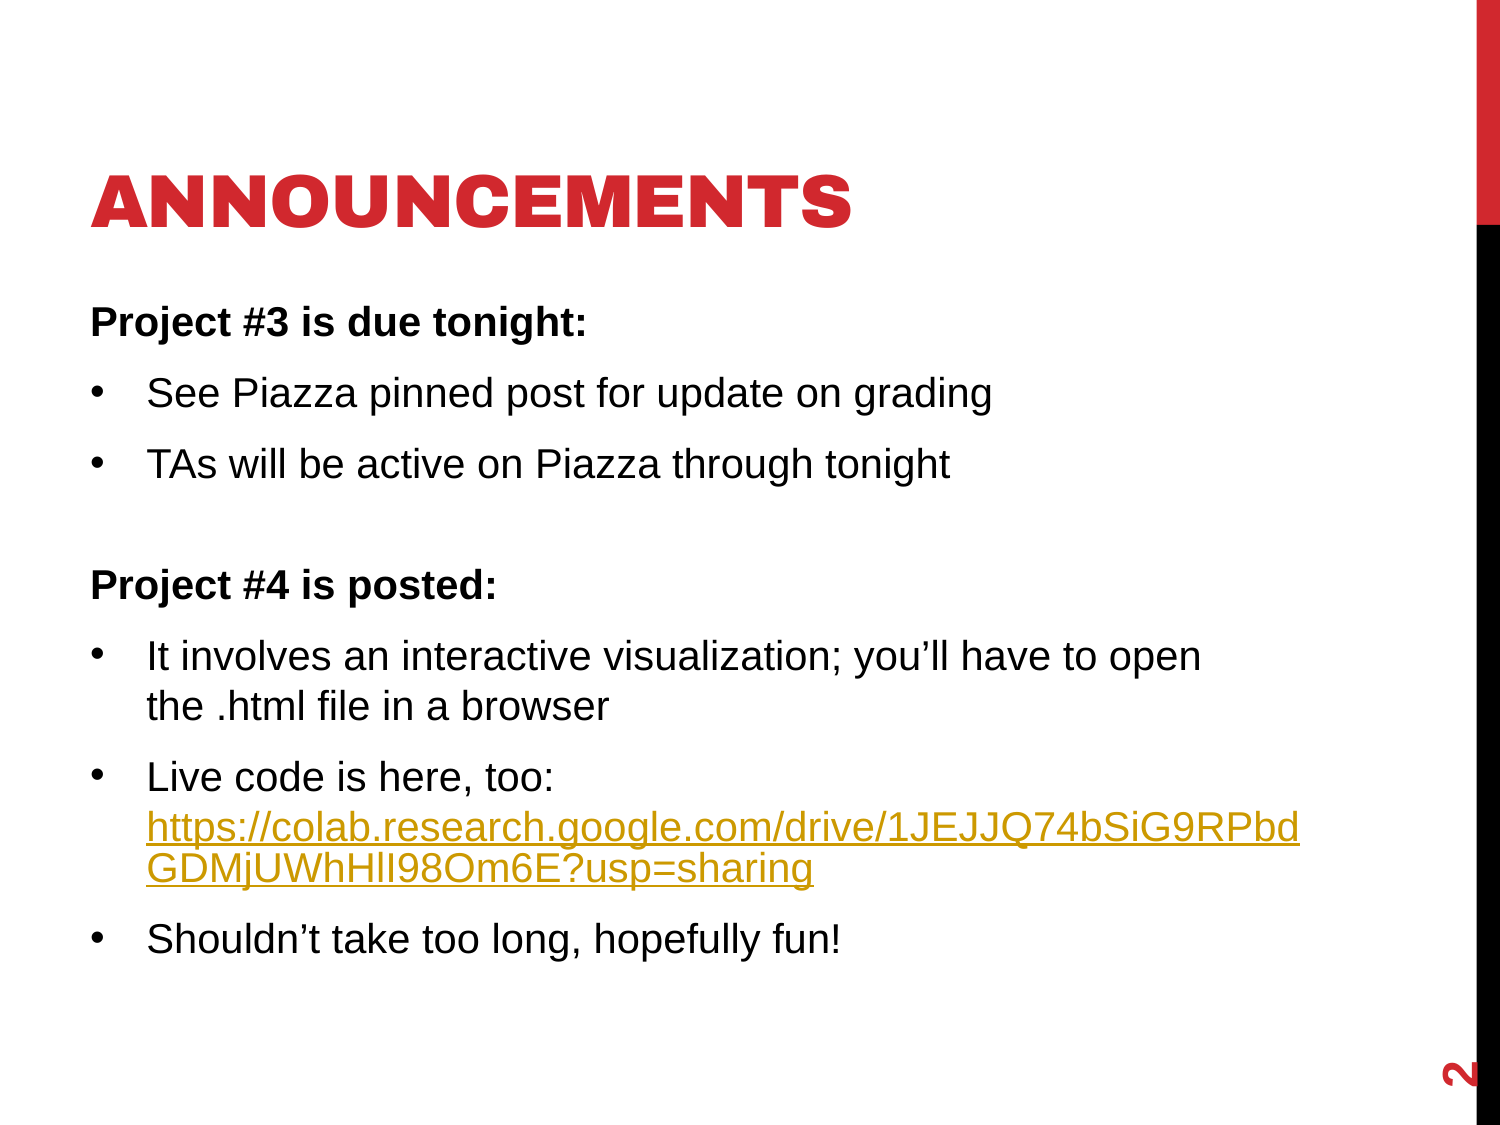

# Announcements
Project #3 is due tonight:
See Piazza pinned post for update on grading
TAs will be active on Piazza through tonight
Project #4 is posted:
It involves an interactive visualization; you’ll have to open the .html file in a browser
Live code is here, too: https://colab.research.google.com/drive/1JEJJQ74bSiG9RPbdGDMjUWhHlI98Om6E?usp=sharing
Shouldn’t take too long, hopefully fun!
2